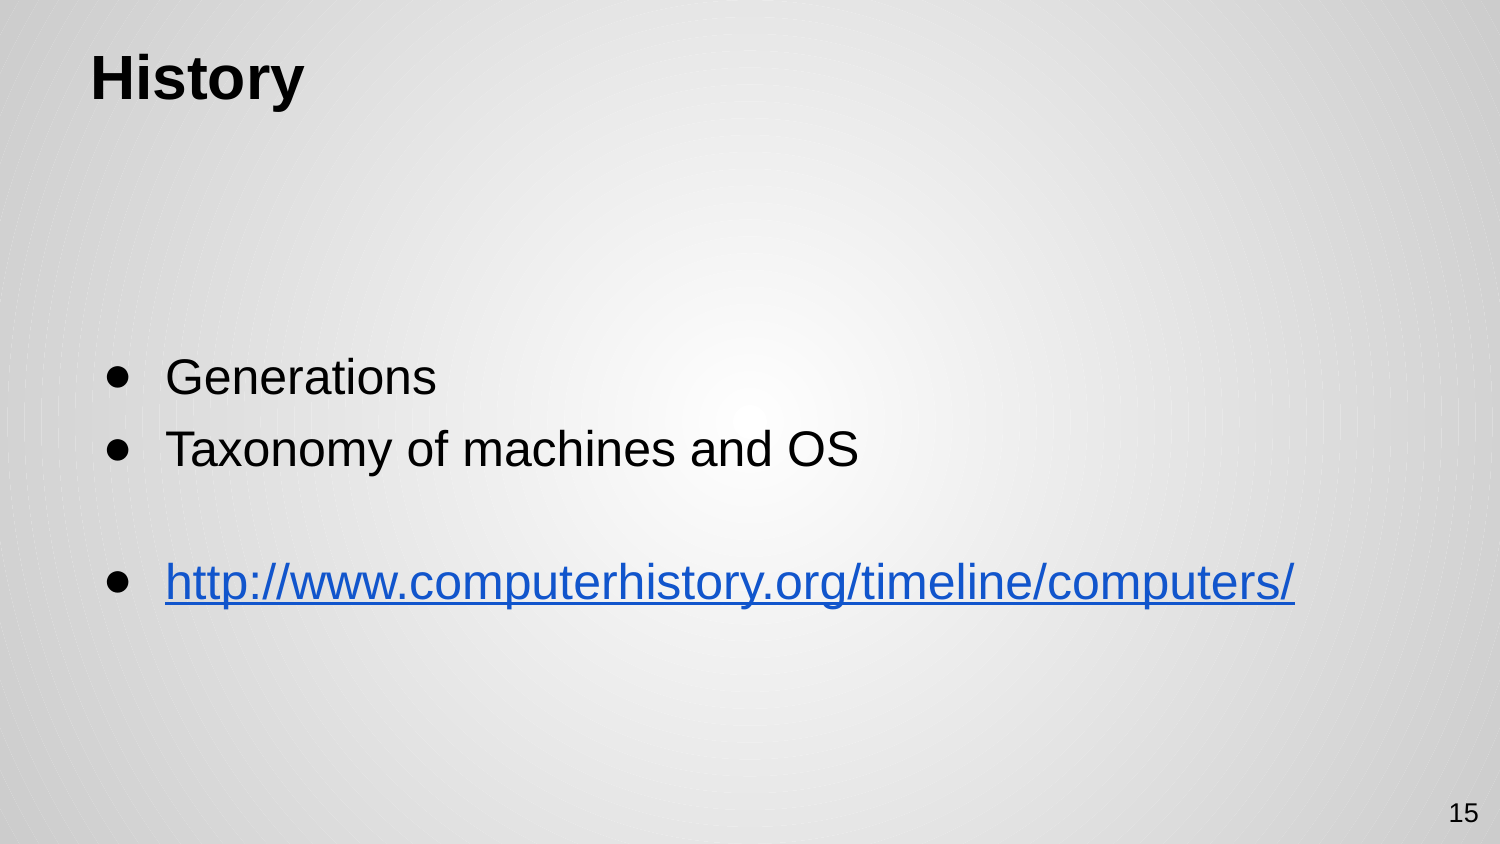

# History
Generations
Taxonomy of machines and OS

http://www.computerhistory.org/timeline/computers/
15